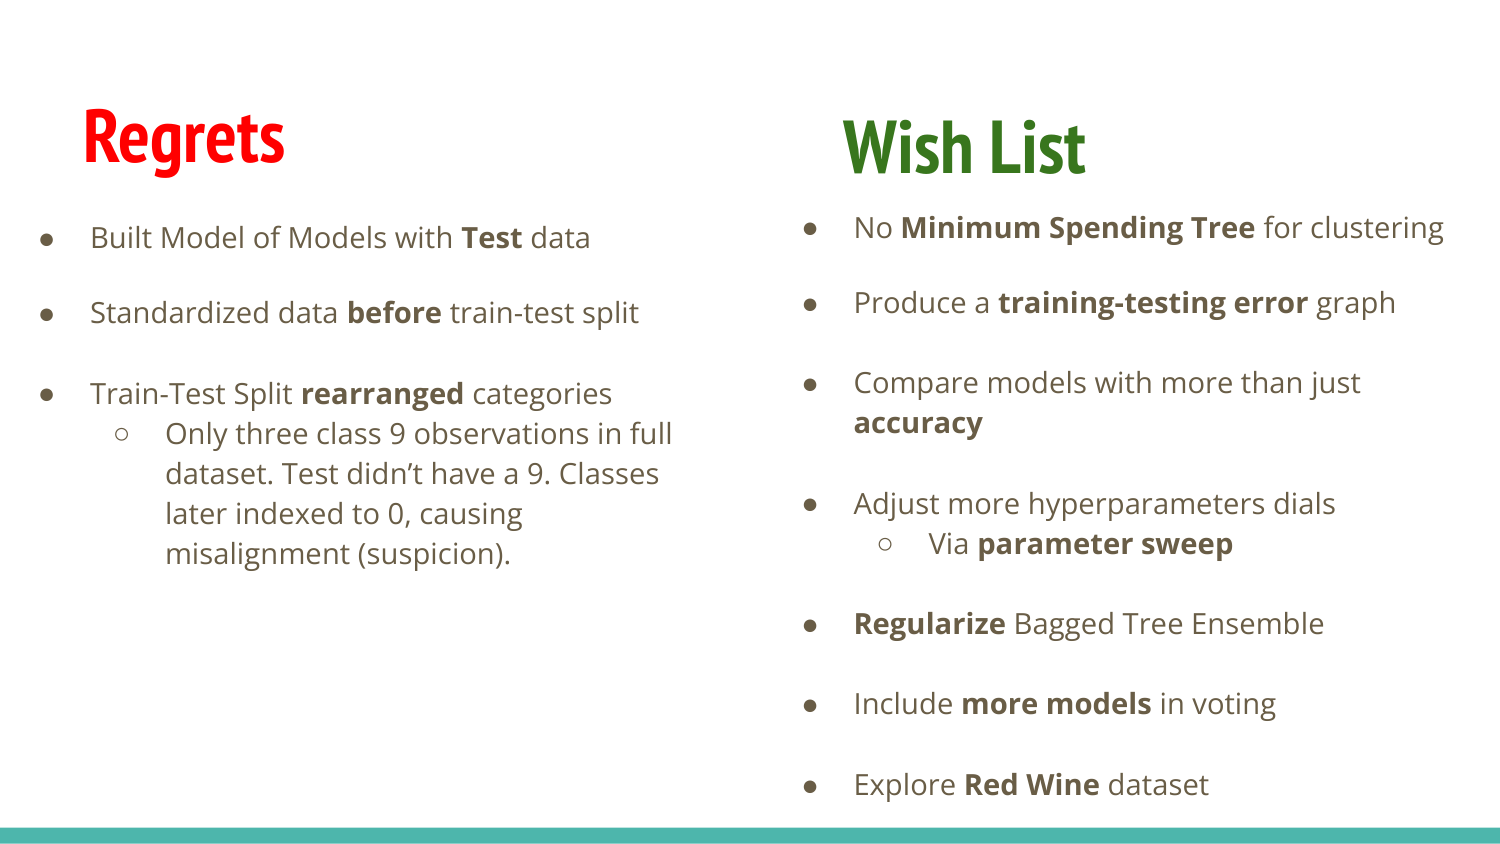

# Regrets
Wish List
No Minimum Spending Tree for clustering
Produce a training-testing error graph
Compare models with more than just accuracy
Adjust more hyperparameters dials
Via parameter sweep
Regularize Bagged Tree Ensemble
Include more models in voting

Explore Red Wine dataset
Built Model of Models with Test data
Standardized data before train-test split
Train-Test Split rearranged categories
Only three class 9 observations in full dataset. Test didn’t have a 9. Classes later indexed to 0, causing misalignment (suspicion).